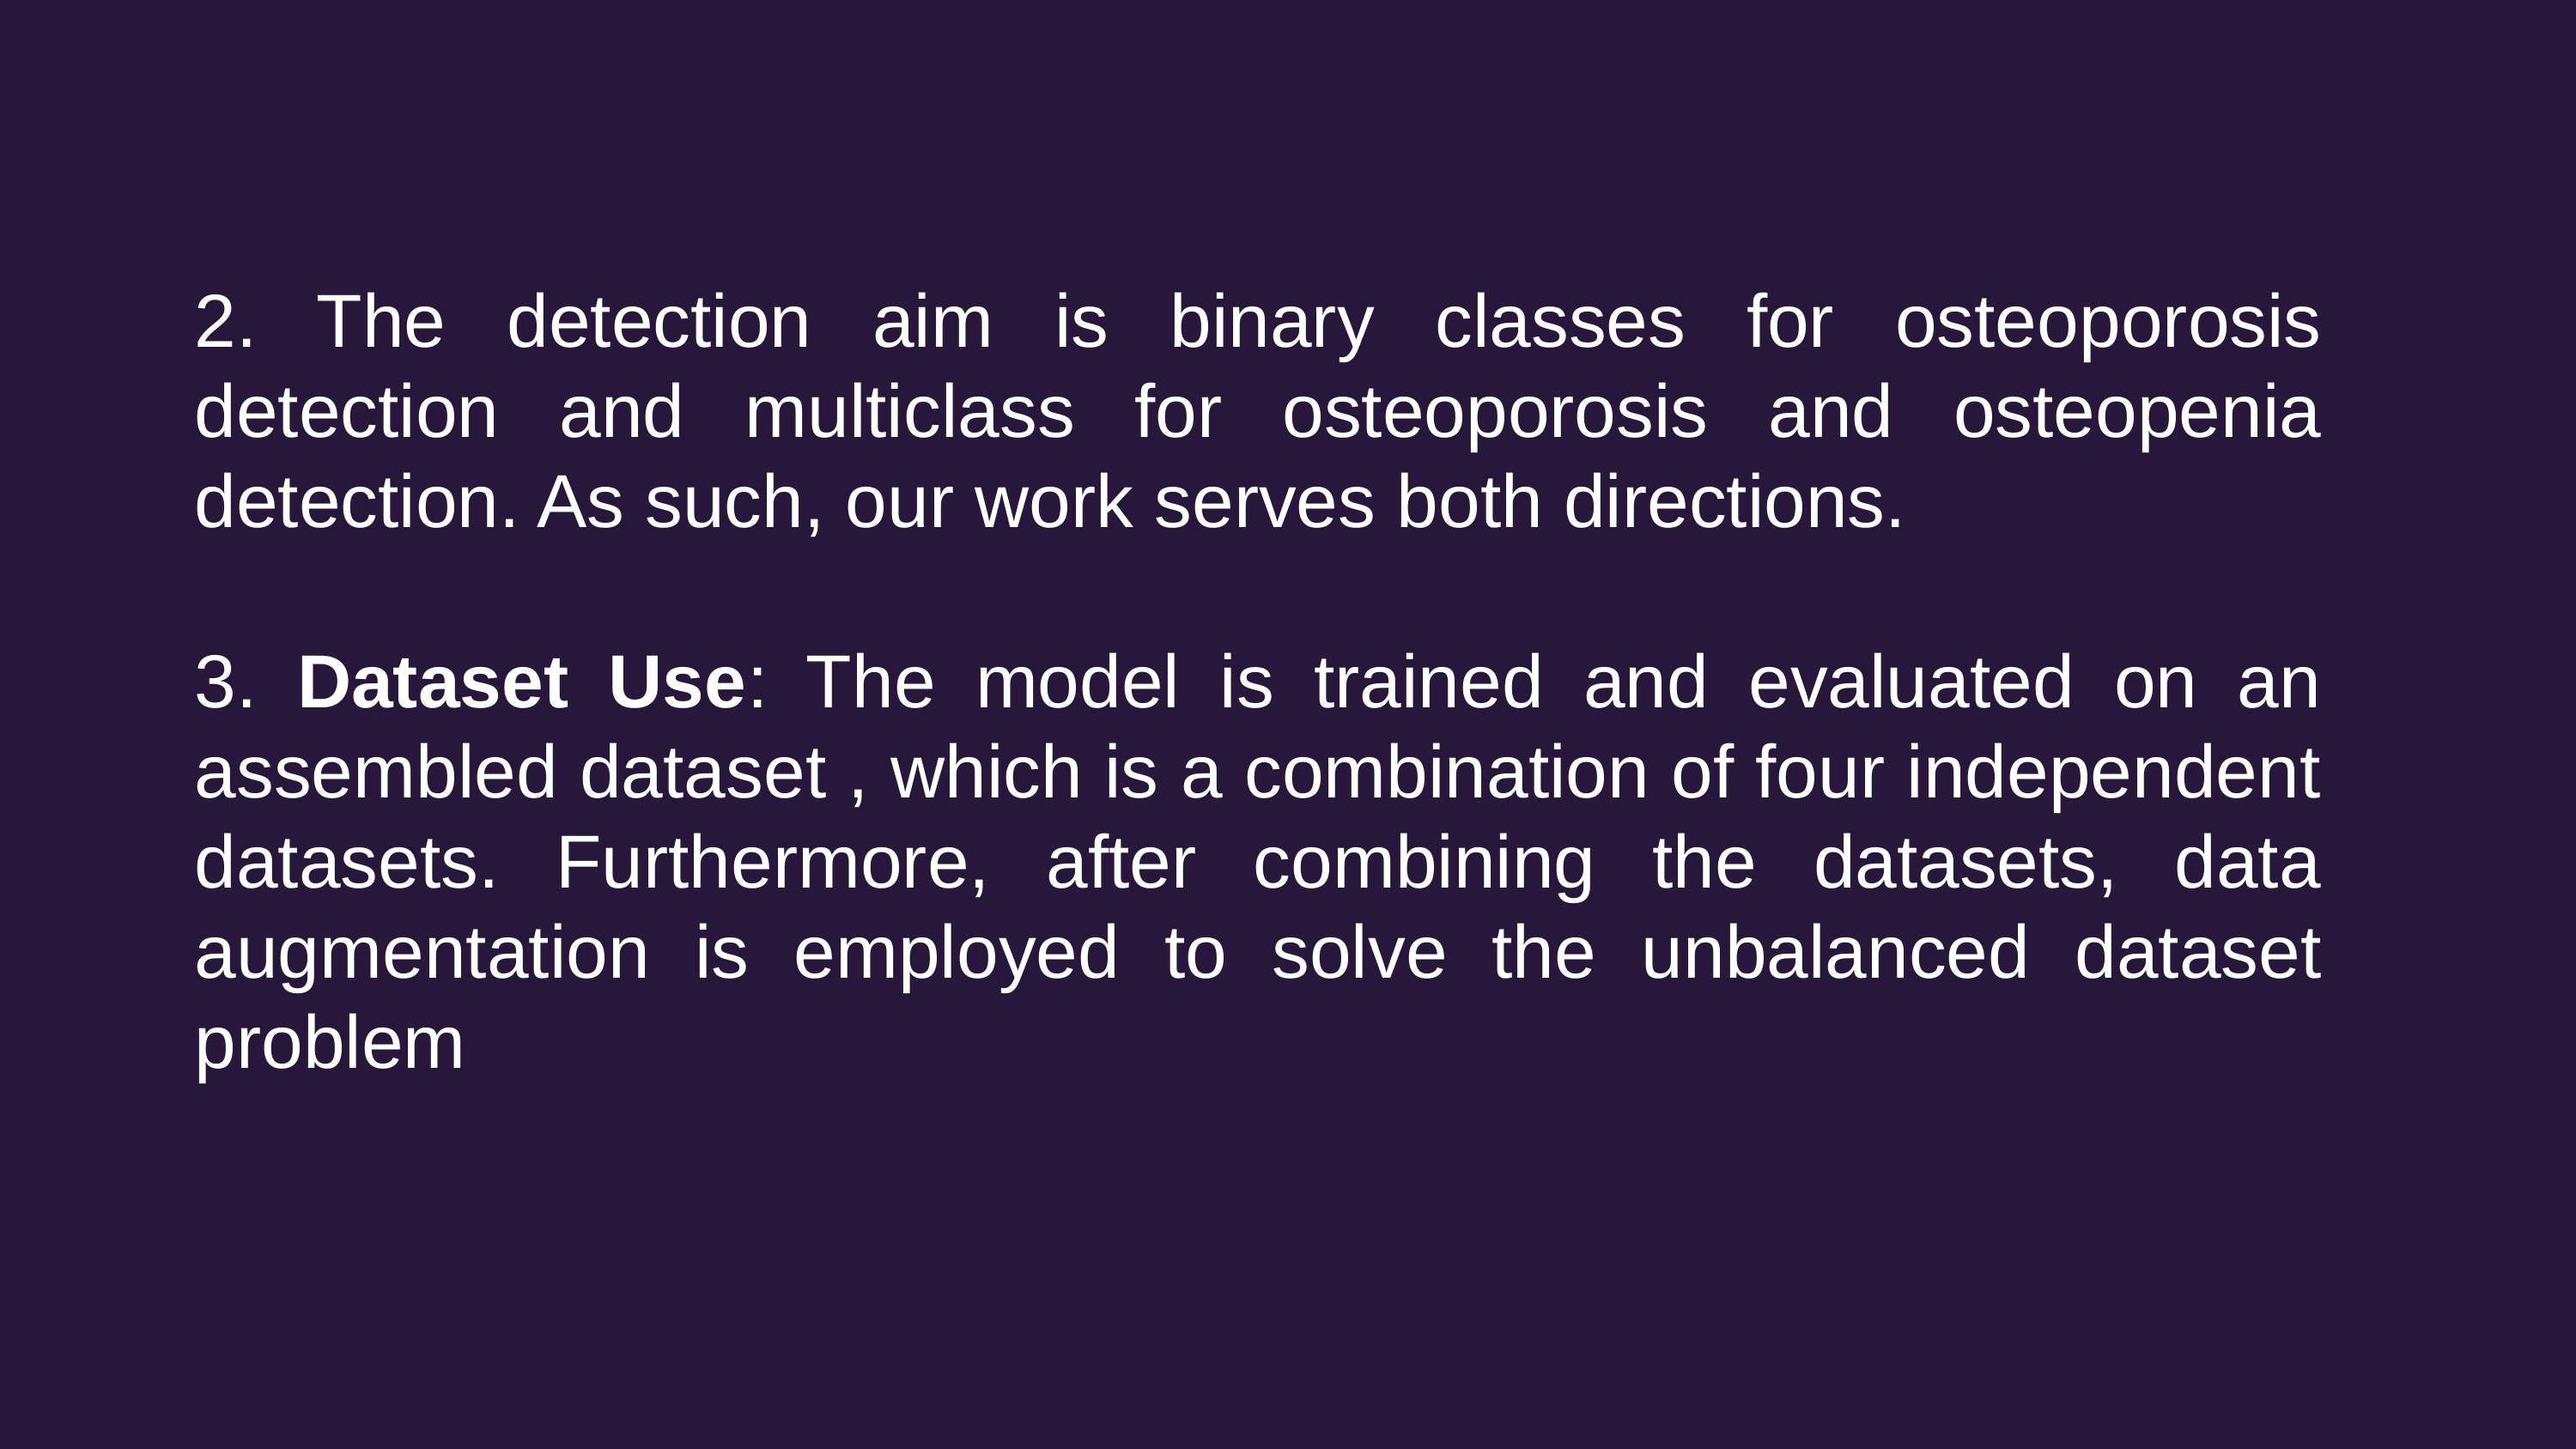

2. The detection aim is binary classes for osteoporosis detection and multiclass for osteoporosis and osteopenia detection. As such, our work serves both directions.

3. Dataset Use: The model is trained and evaluated on an assembled dataset , which is a combination of four independent datasets. Furthermore, after combining the datasets, data augmentation is employed to solve the unbalanced dataset problem